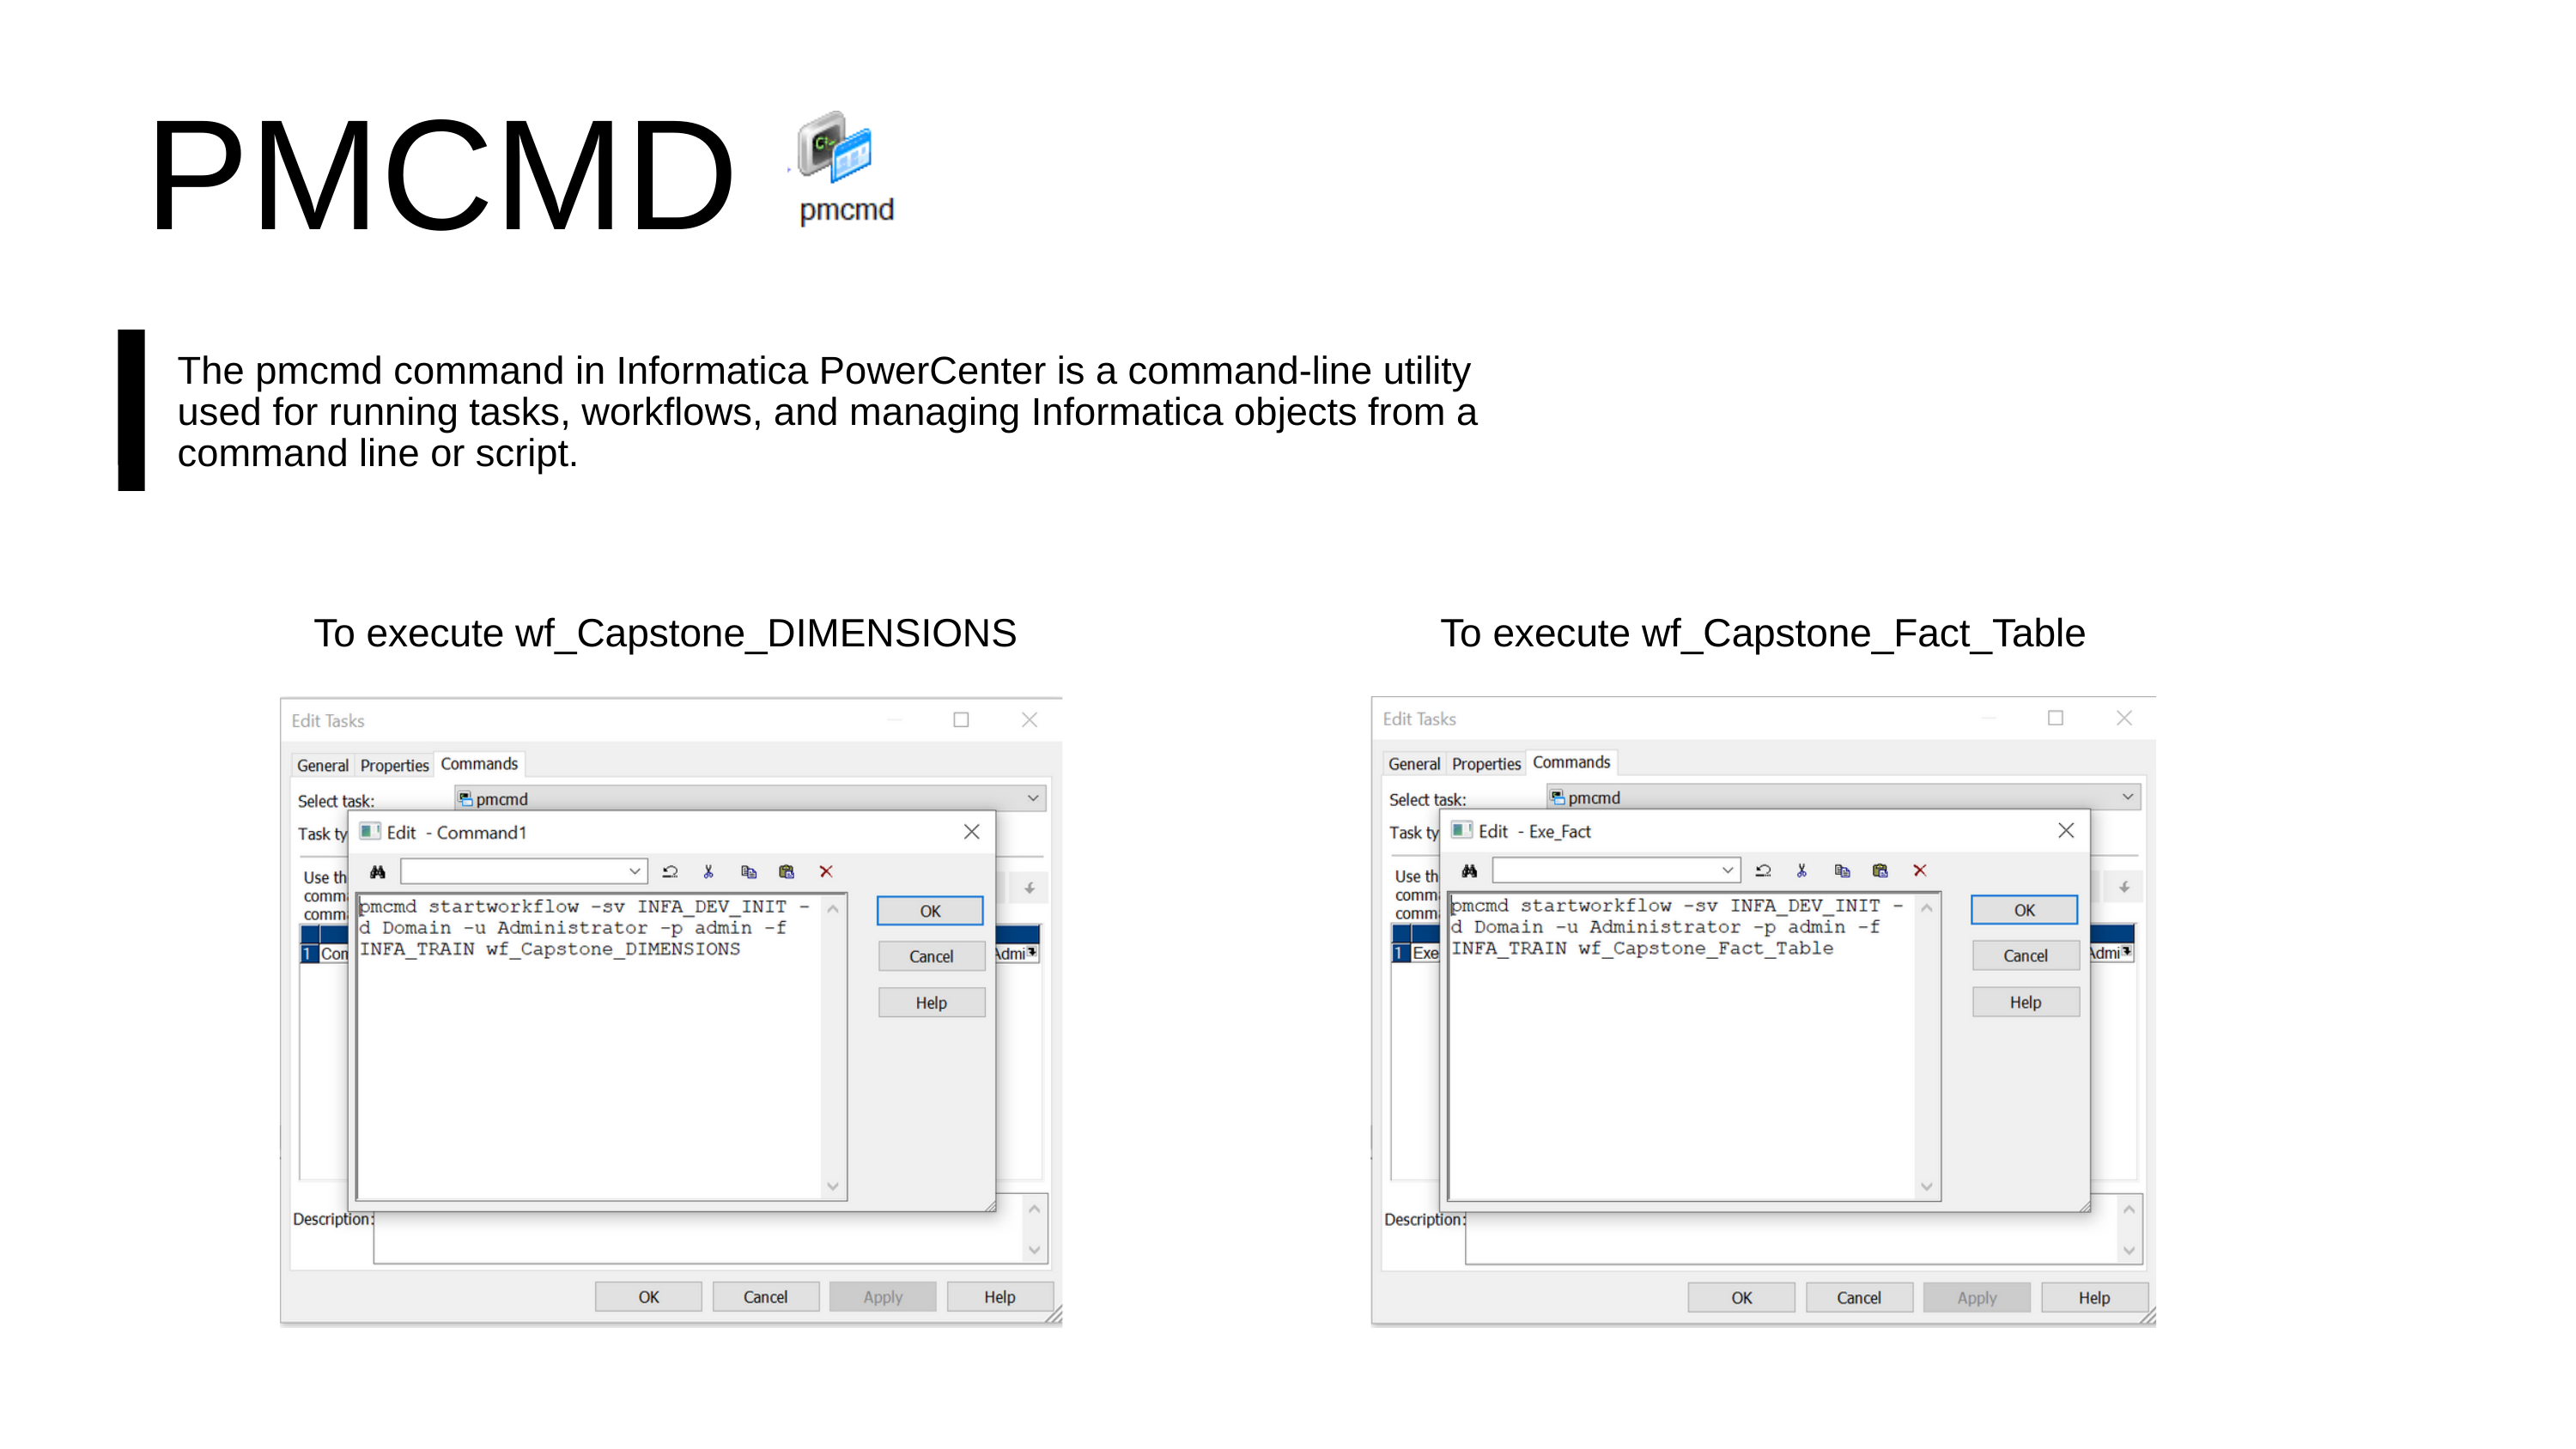

PMCMD

The pmcmd command in Informatica PowerCenter is a command-line utility used for running tasks, workflows, and managing Informatica objects from a command line or script.
To execute wf_Capstone_DIMENSIONS
To execute wf_Capstone_Fact_Table